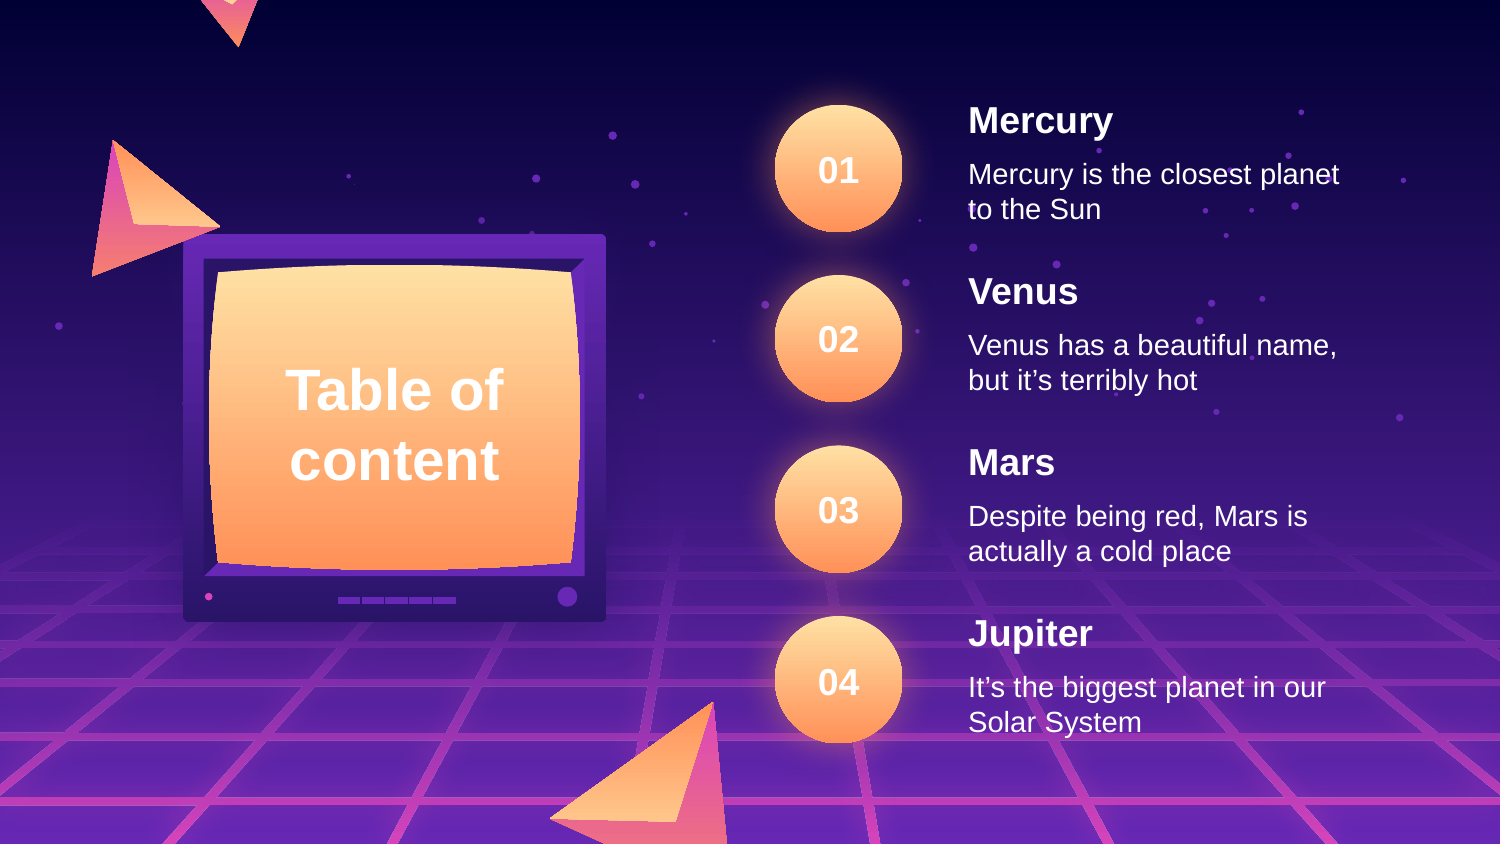

Mercury

# 01
Mercury is the closest planet to the Sun

Venus

02
Venus has a beautiful name, but it’s terribly hot
Table of content
Mars

03
Despite being red, Mars is actually a cold place
Jupiter

04
It’s the biggest planet in our Solar System